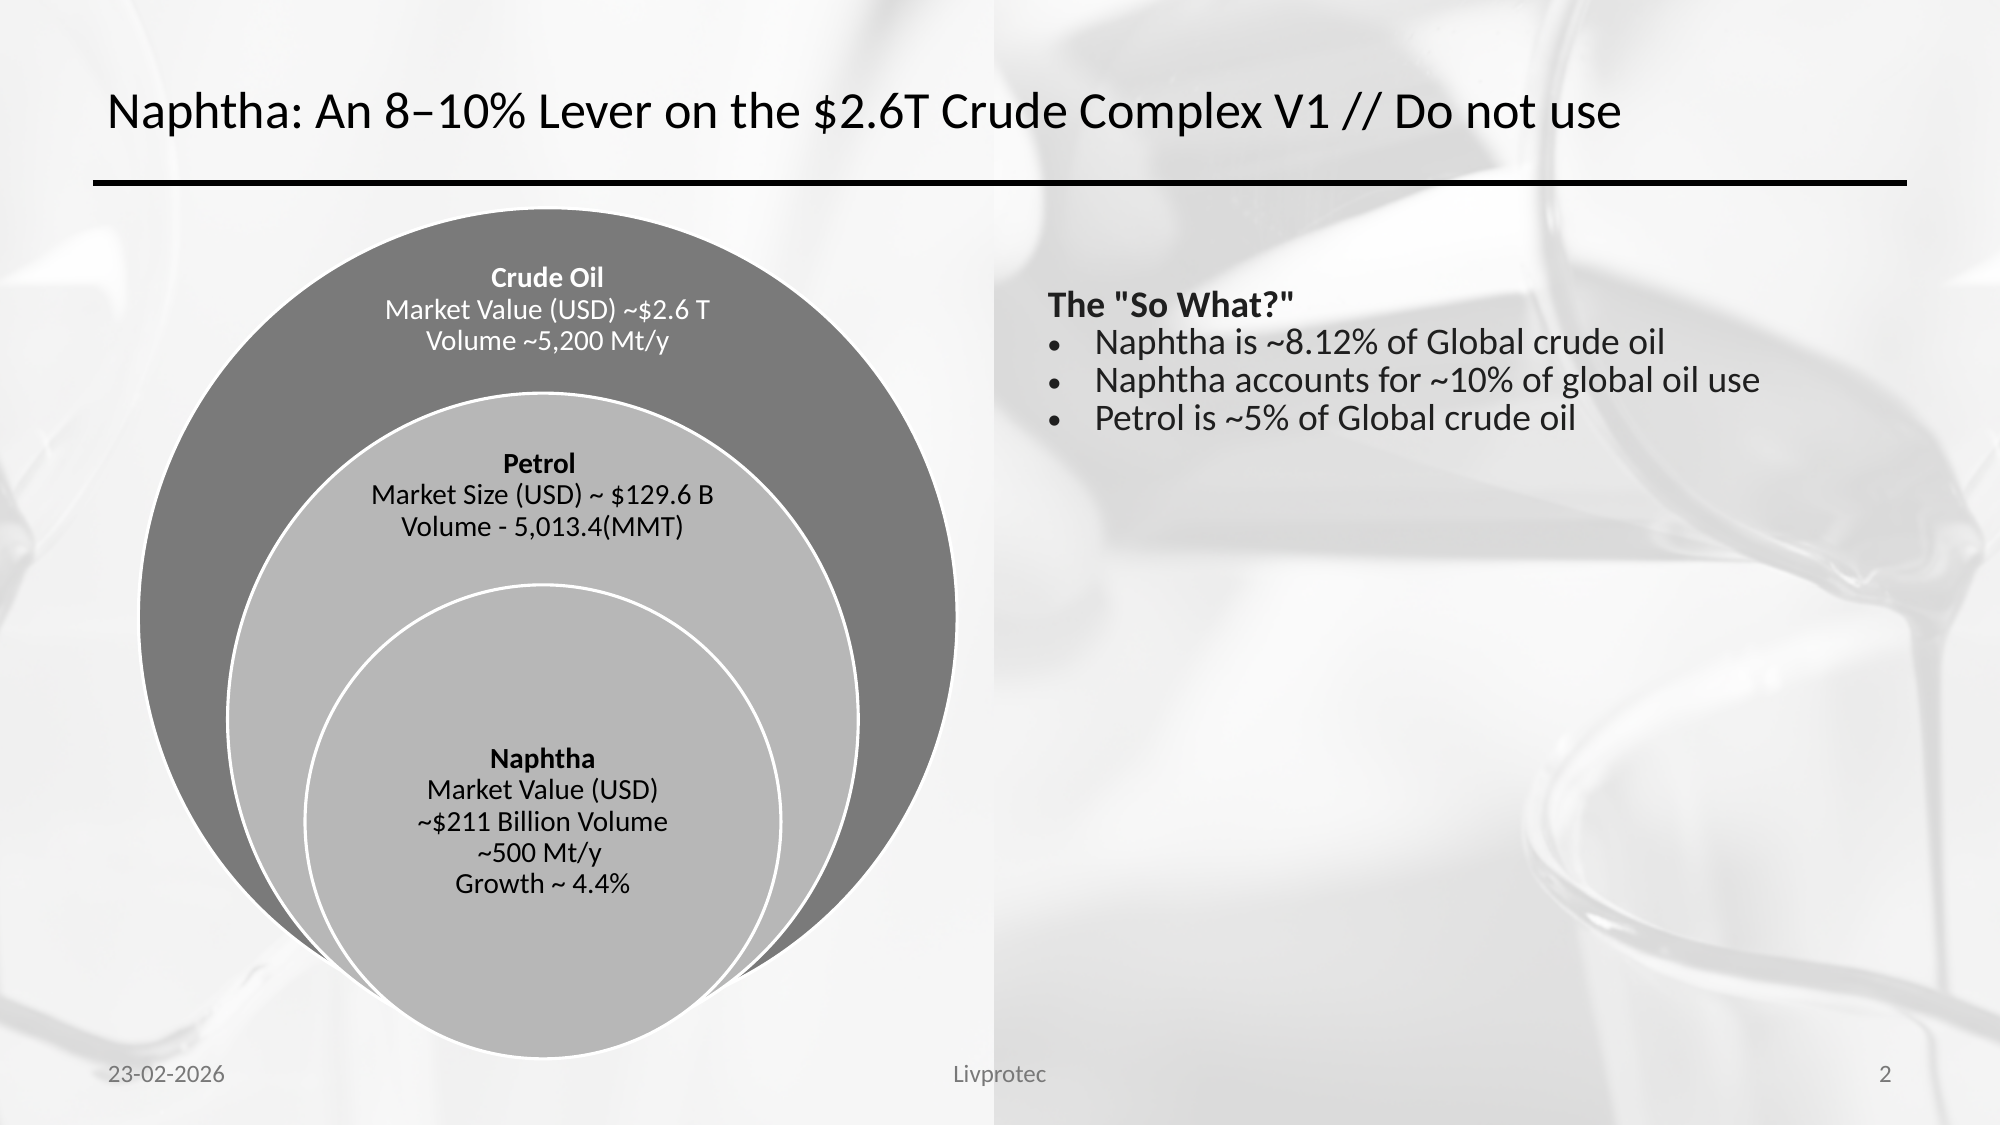

# Naphtha: An 8–10% Lever on the $2.6T Crude Complex V1 // Do not use
| The "So What?" Naphtha is ~8.12% of Global crude oil Naphtha accounts for ~10% of global oil use Petrol is ~5% of Global crude oil |
| --- |

### Chart: Refining Crude Oil - Thousand  barrels/day

| Category |
|---|
Crude Oil
Market Value (USD) ~$2.6 T
Volume ~5,200 Mt/y
Petrol
Market Size (USD) ~ $129.6 B
Volume - 5,013.4(MMT)
Naphtha
Market Value (USD) ~$211 Billion Volume ~500 Mt/y
Growth ~ 4.4%
2
23-02-2026
Livprotec